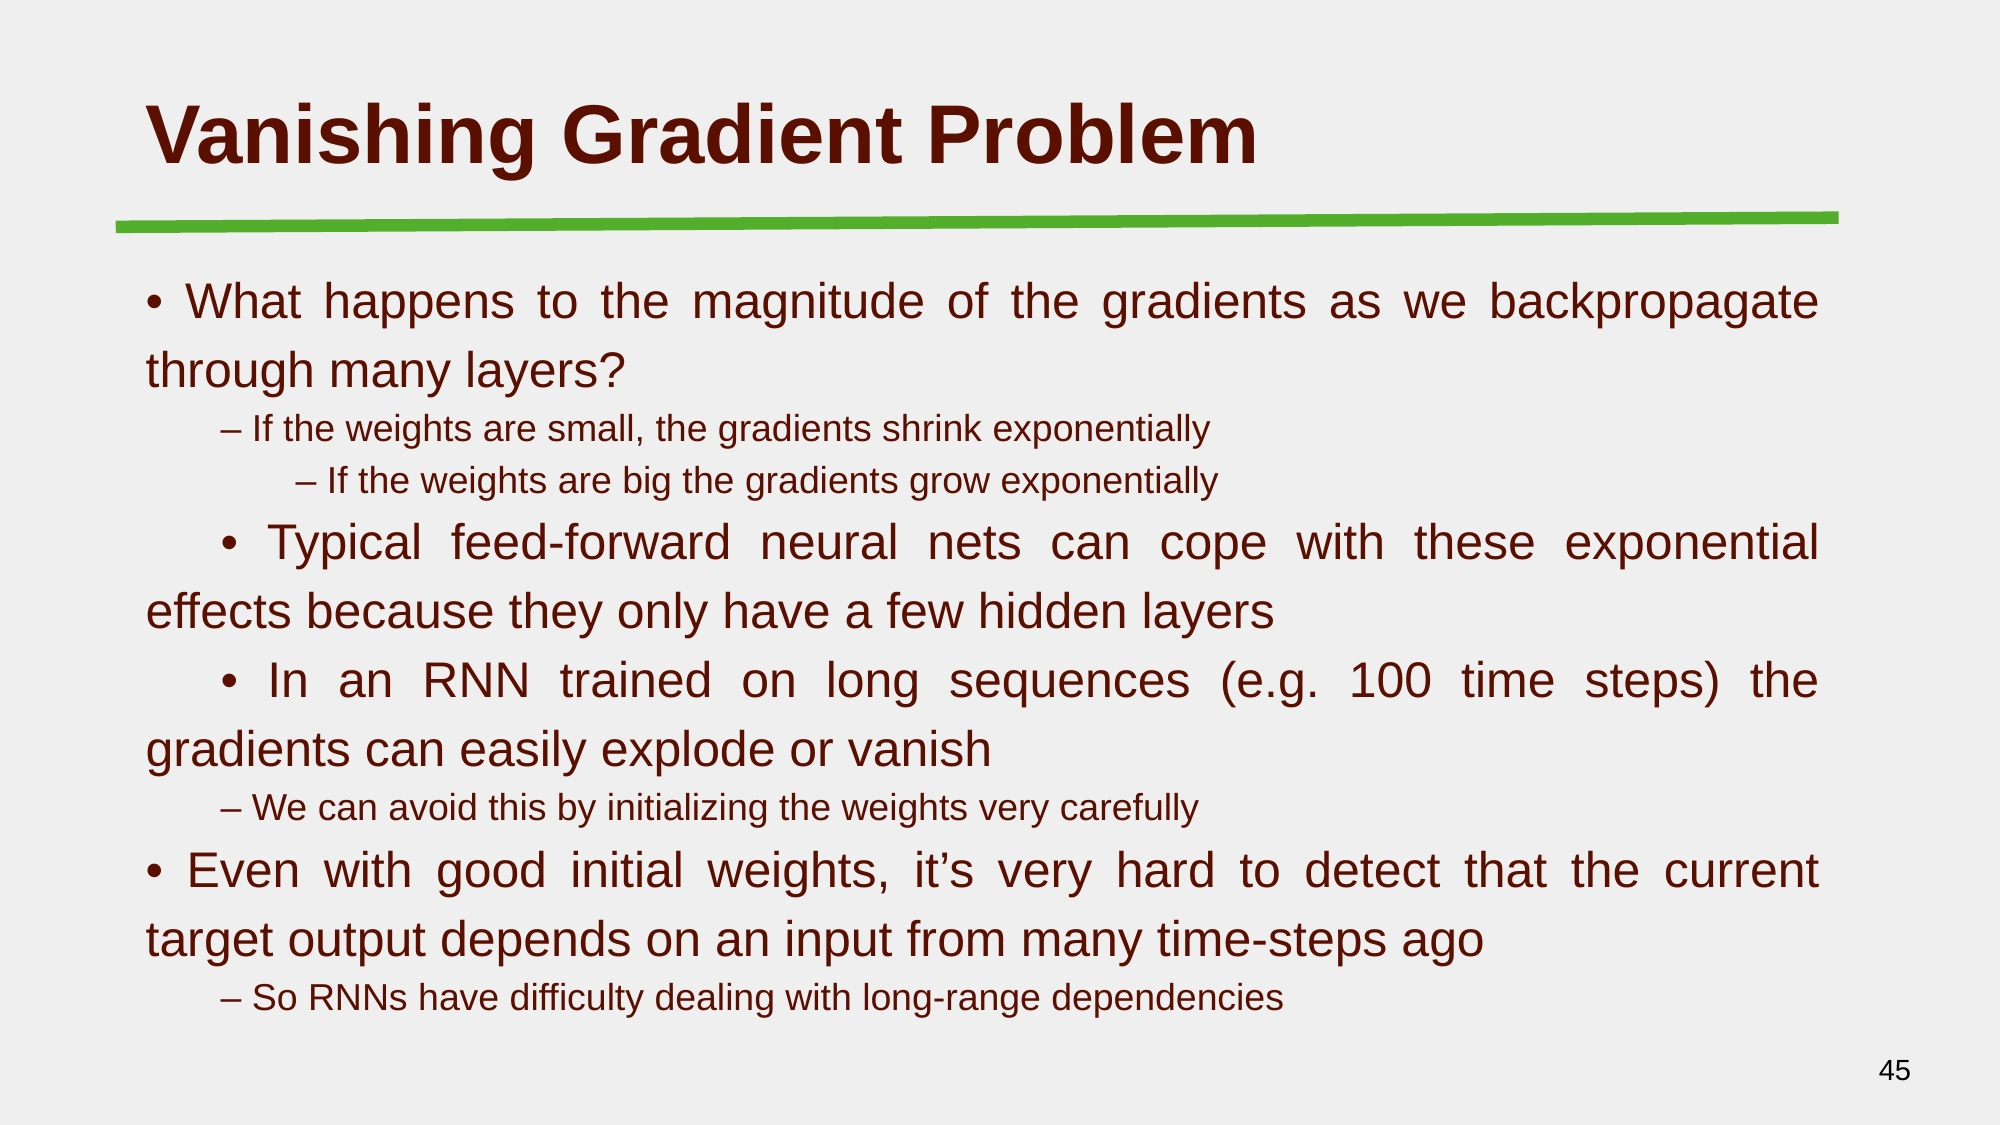

# Vanishing Gradient Problem
• What happens to the magnitude of the gradients as we backpropagate through many layers?
– If the weights are small, the gradients shrink exponentially
 	– If the weights are big the gradients grow exponentially
• Typical feed-forward neural nets can cope with these exponential effects because they only have a few hidden layers
• In an RNN trained on long sequences (e.g. 100 time steps) the gradients can easily explode or vanish
– We can avoid this by initializing the weights very carefully
• Even with good initial weights, it’s very hard to detect that the current target output depends on an input from many time-steps ago
– So RNNs have difficulty dealing with long-range dependencies
45